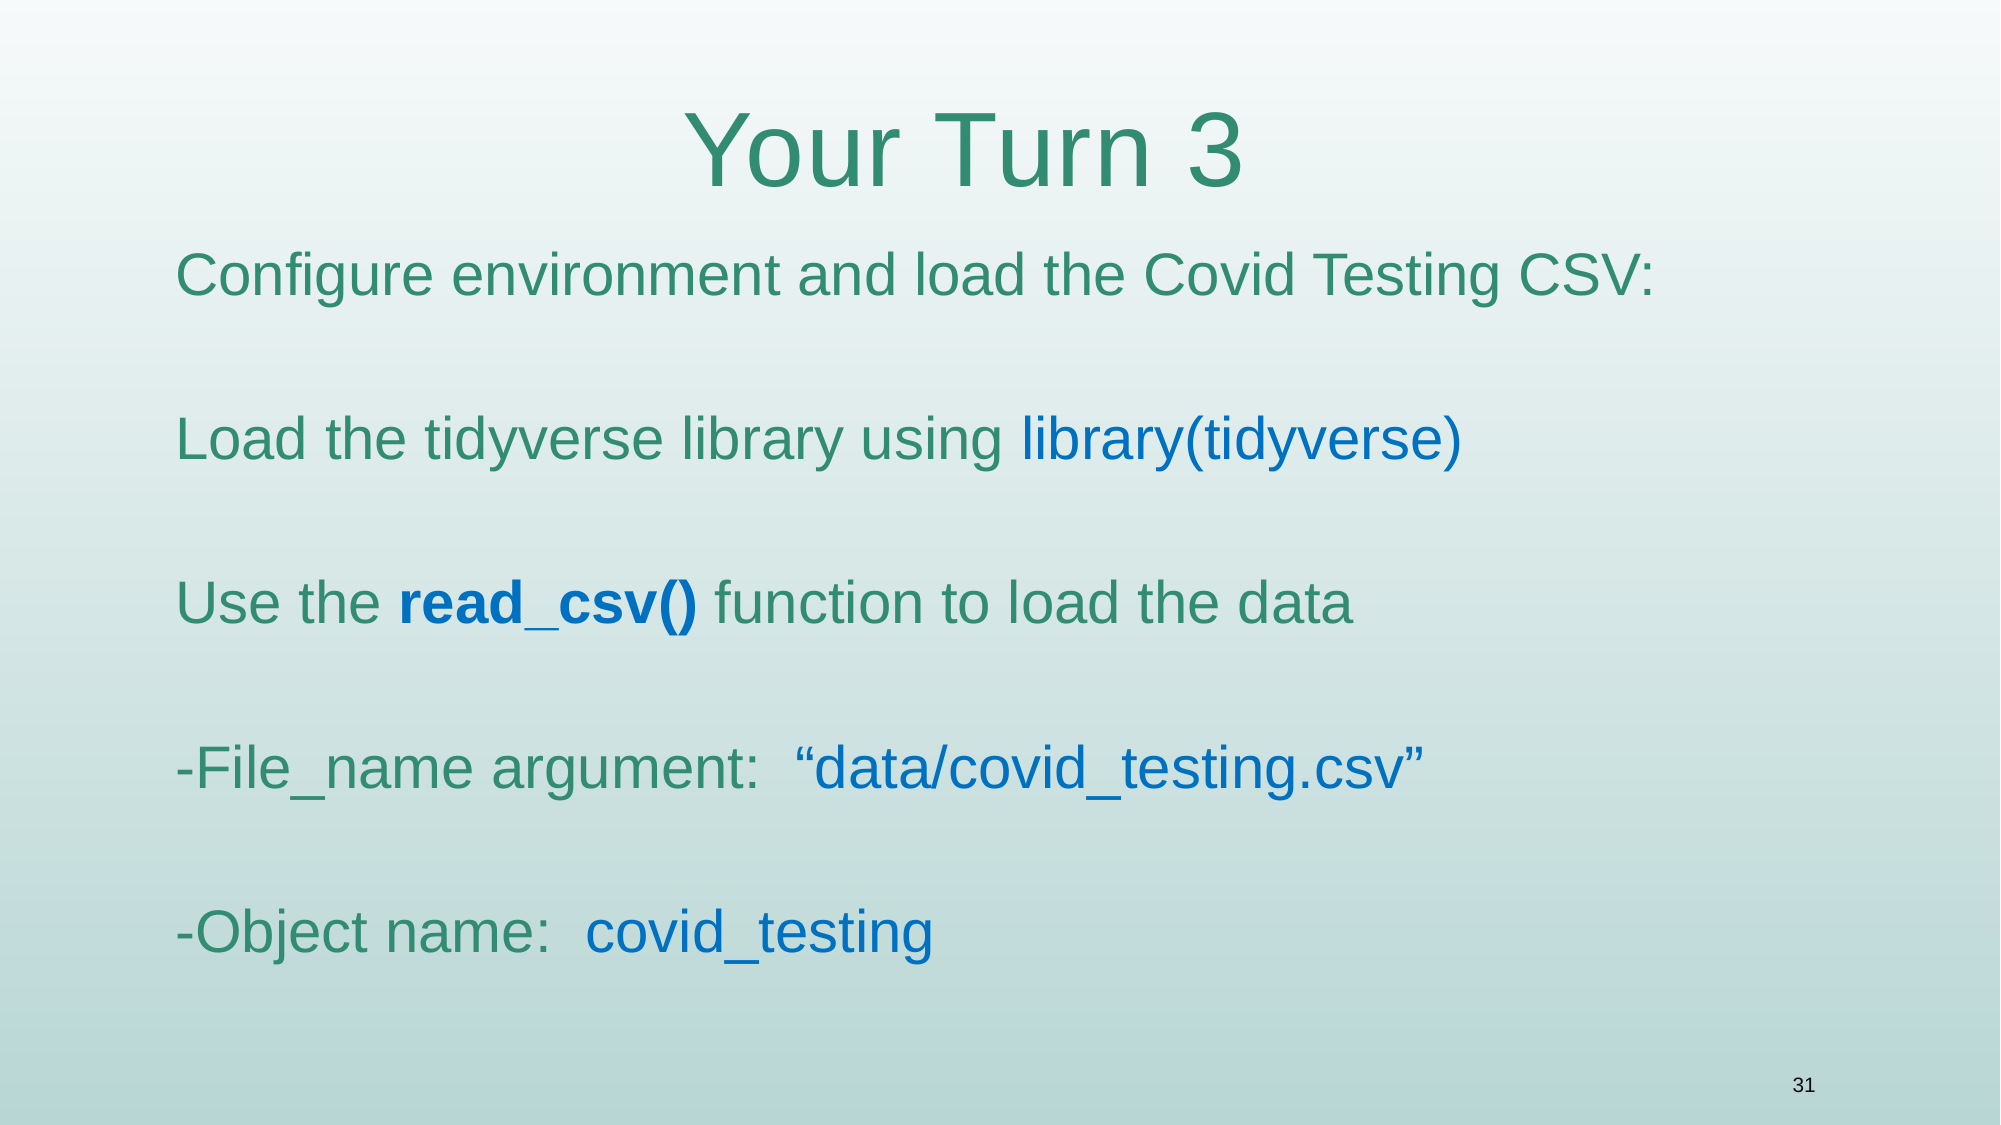

# Your Turn 3
Configure environment and load the Covid Testing CSV:

Load the tidyverse library using library(tidyverse)

Use the read_csv() function to load the data

-File_name argument:  “data/covid_testing.csv”

-Object name:  covid_testing
31